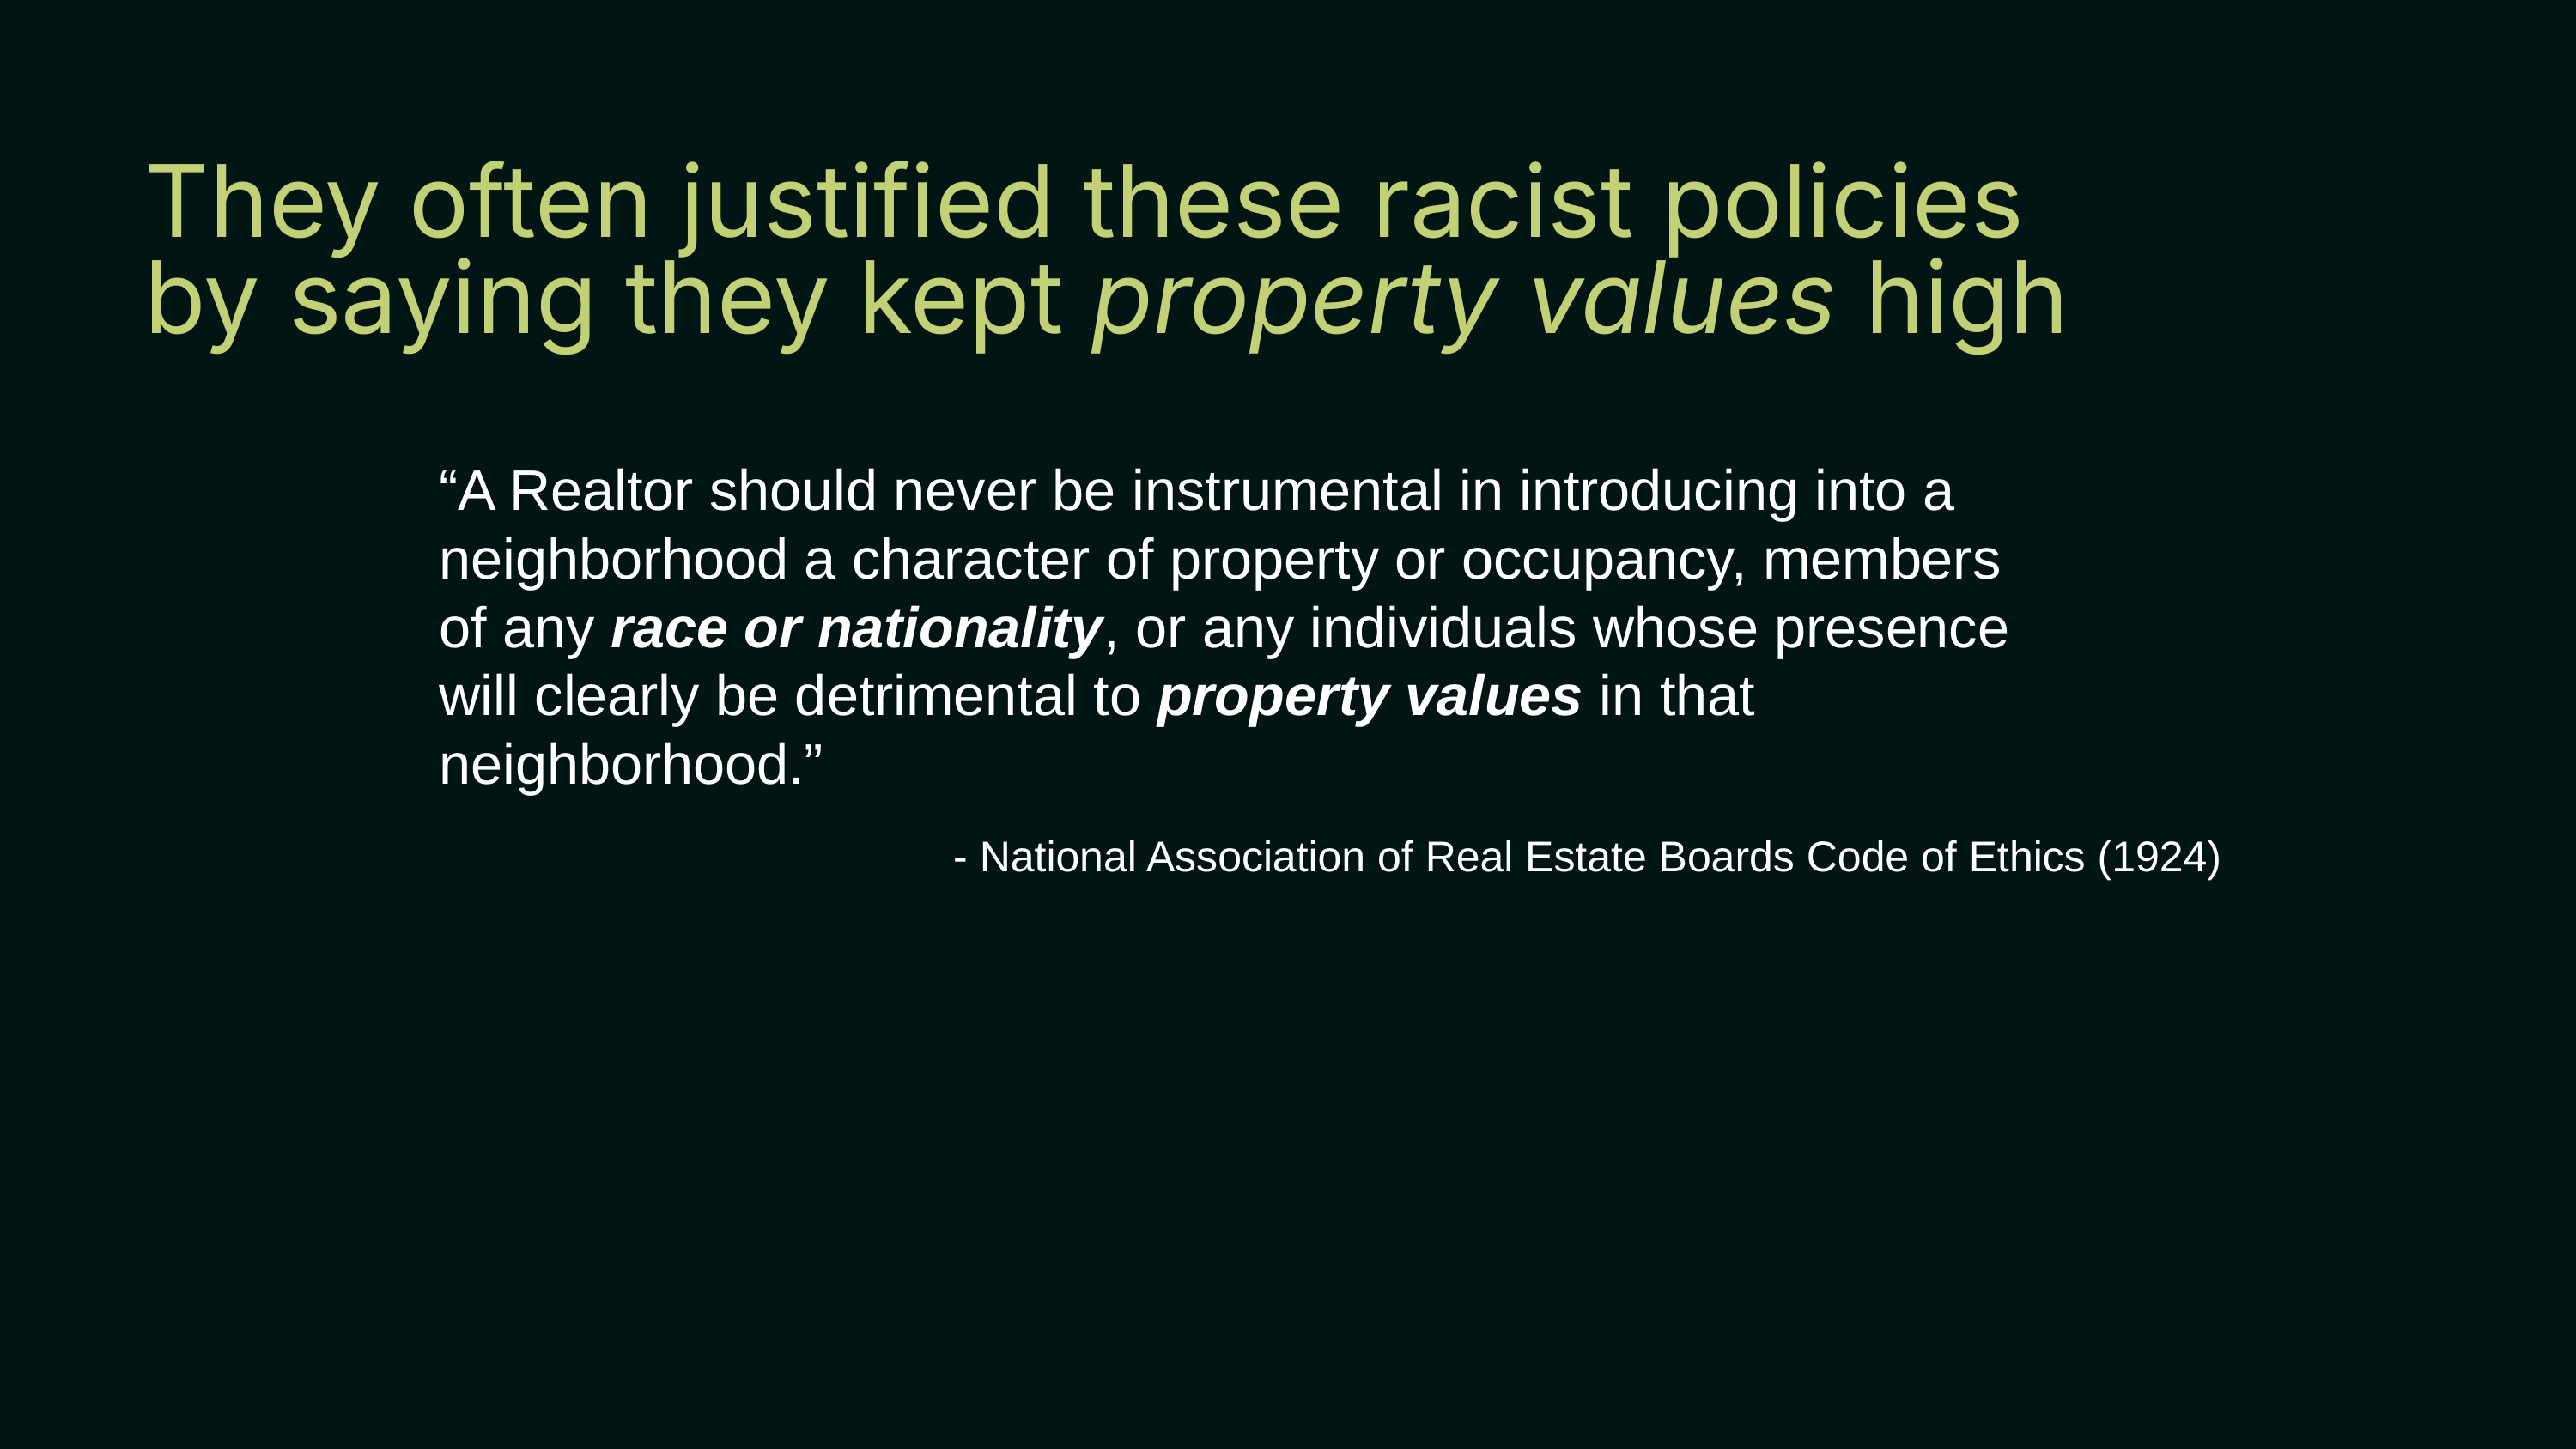

They often justified these racist policies by saying they kept property values high
“A Realtor should never be instrumental in introducing into a neighborhood a character of property or occupancy, members of any race or nationality, or any individuals whose presence will clearly be detrimental to property values in that neighborhood.”
- National Association of Real Estate Boards Code of Ethics (1924)